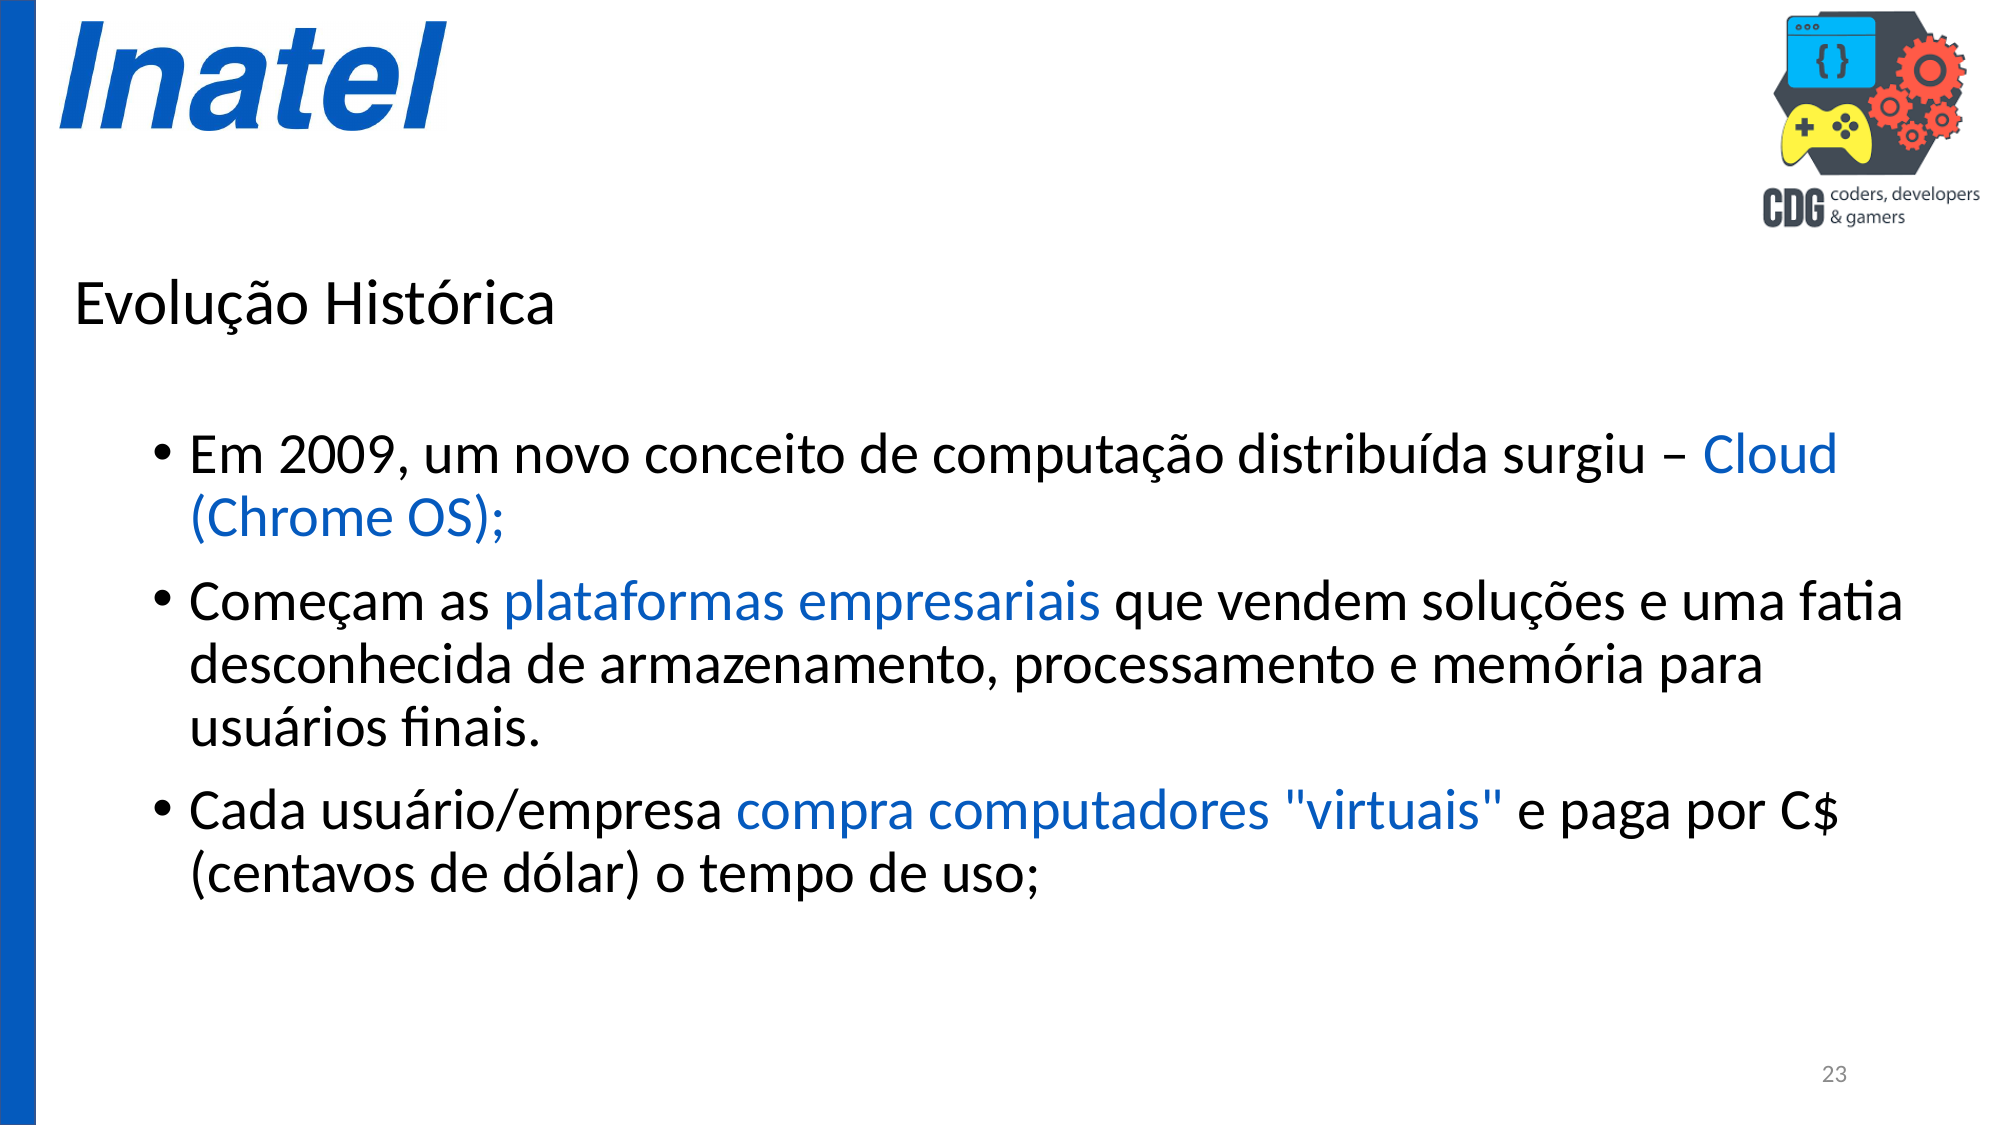

# Evolução Histórica
Em 2009, um novo conceito de computação distribuída surgiu – Cloud (Chrome OS);
Começam as plataformas empresariais que vendem soluções e uma fatia desconhecida de armazenamento, processamento e memória para usuários finais.
Cada usuário/empresa compra computadores "virtuais" e paga por C$ (centavos de dólar) o tempo de uso;

23